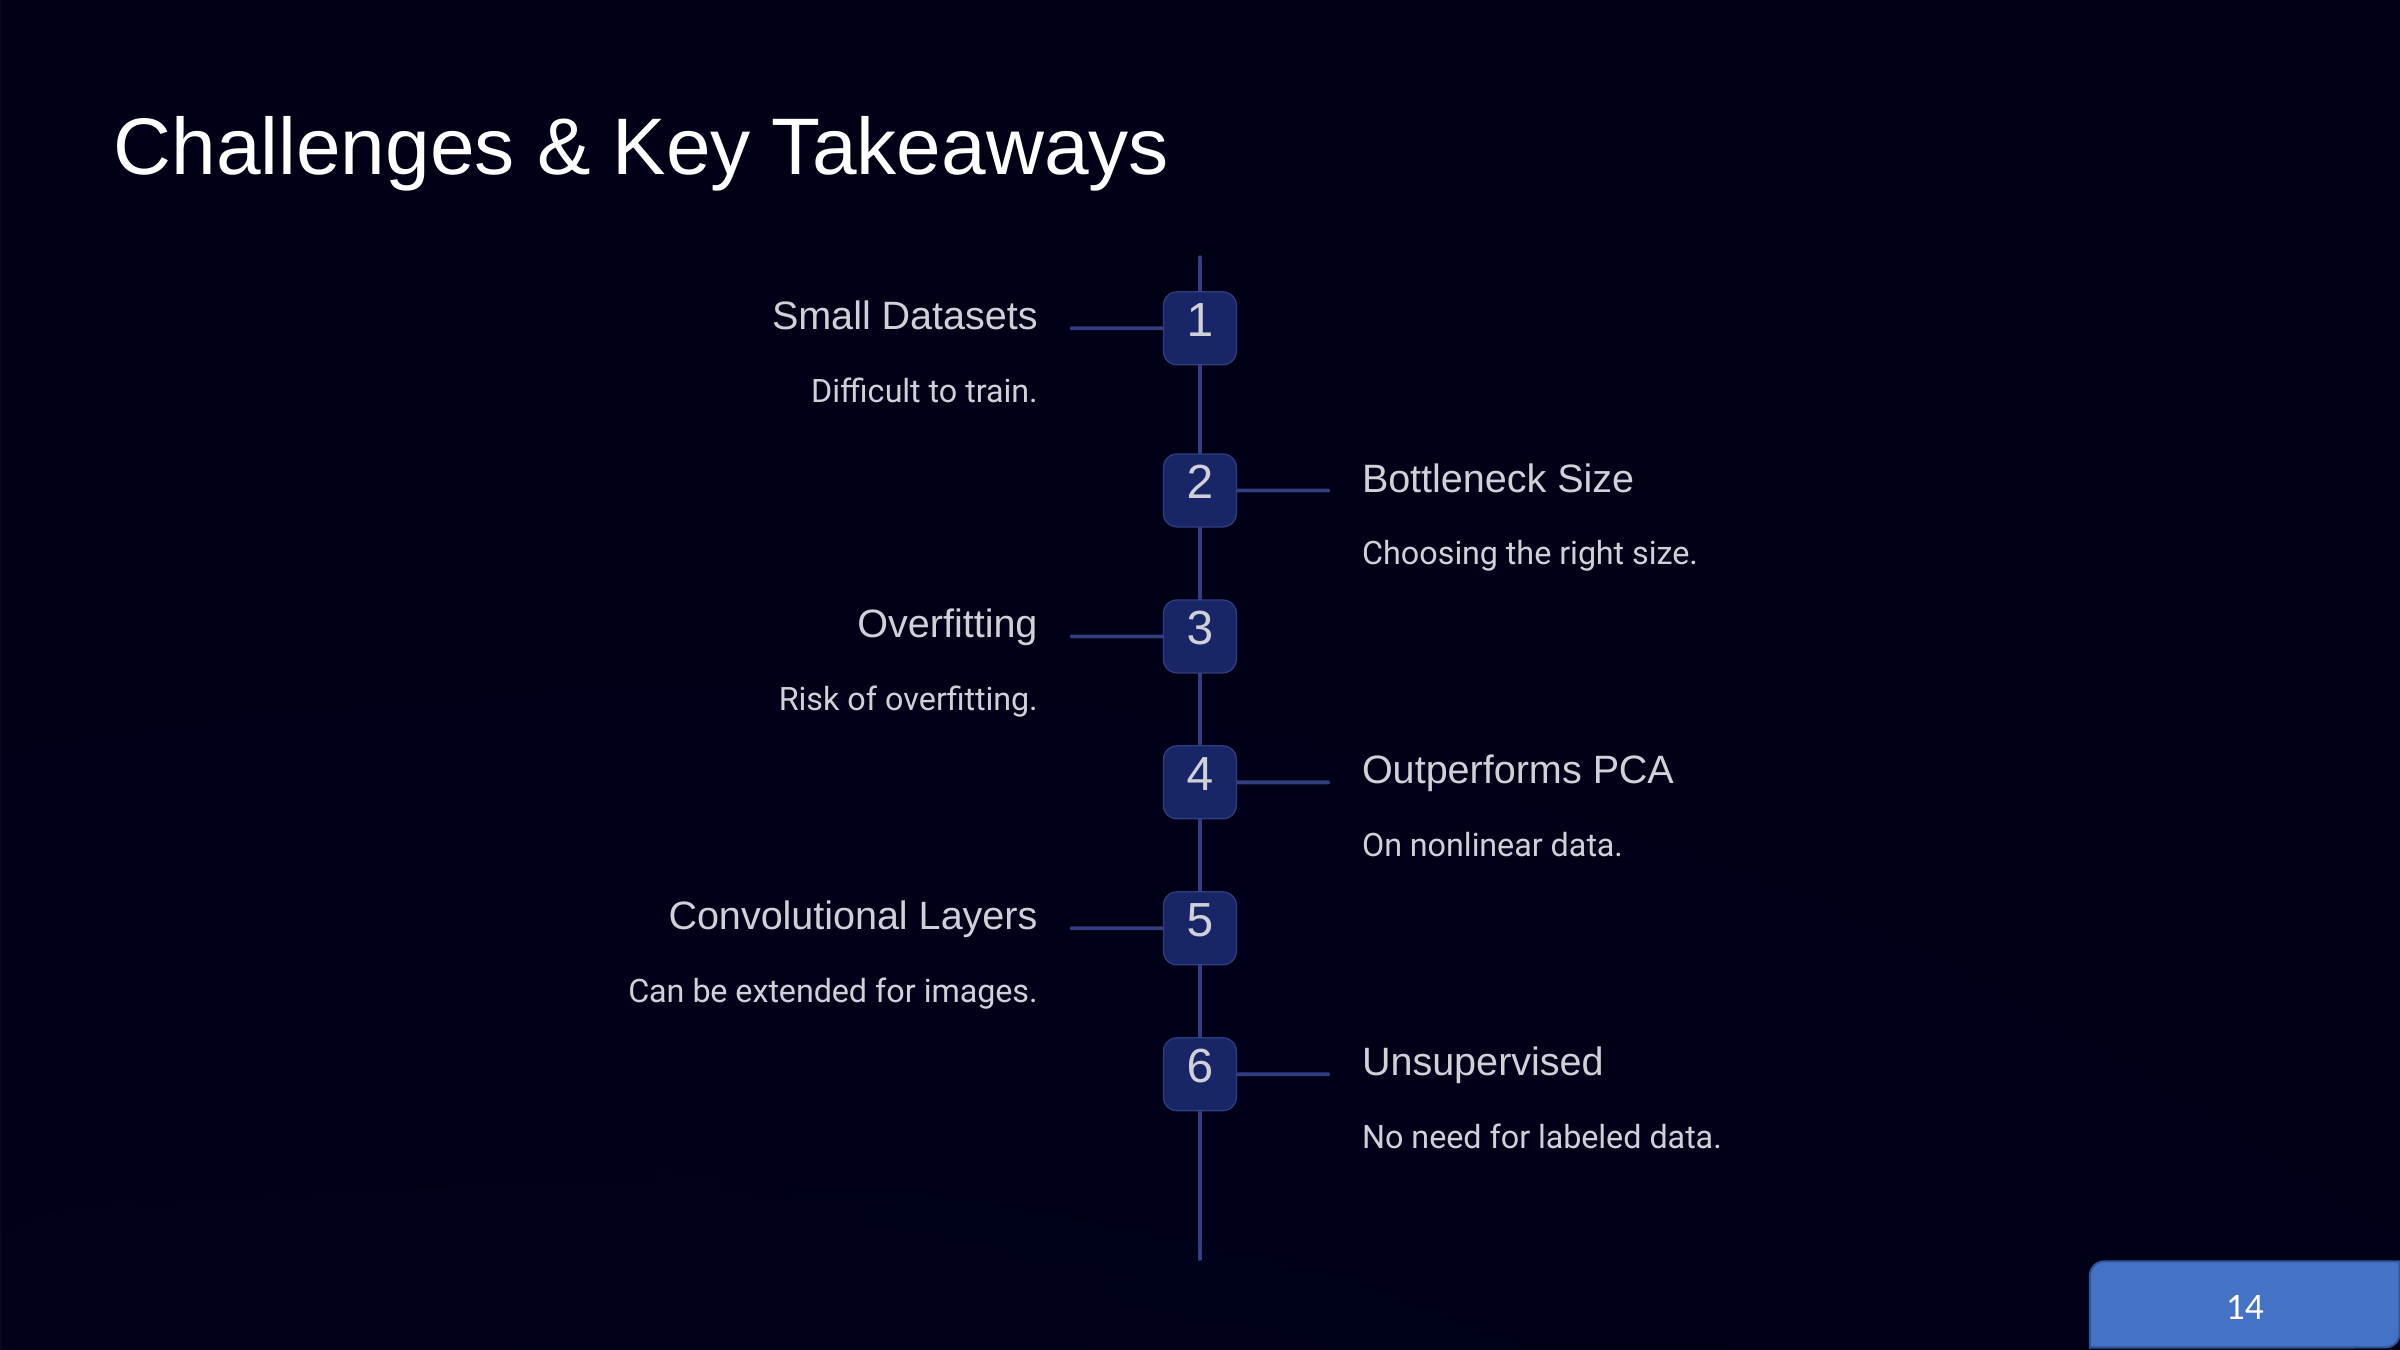

Challenges & Key Takeaways

Small Datasets

1

Difficult to train.
Bottleneck Size

2

Choosing the right size.
Overfitting

3

Risk of overfitting.
Outperforms PCA

4

On nonlinear data.
Convolutional Layers

5

Can be extended for images.
Unsupervised

6

No need for labeled data.
14